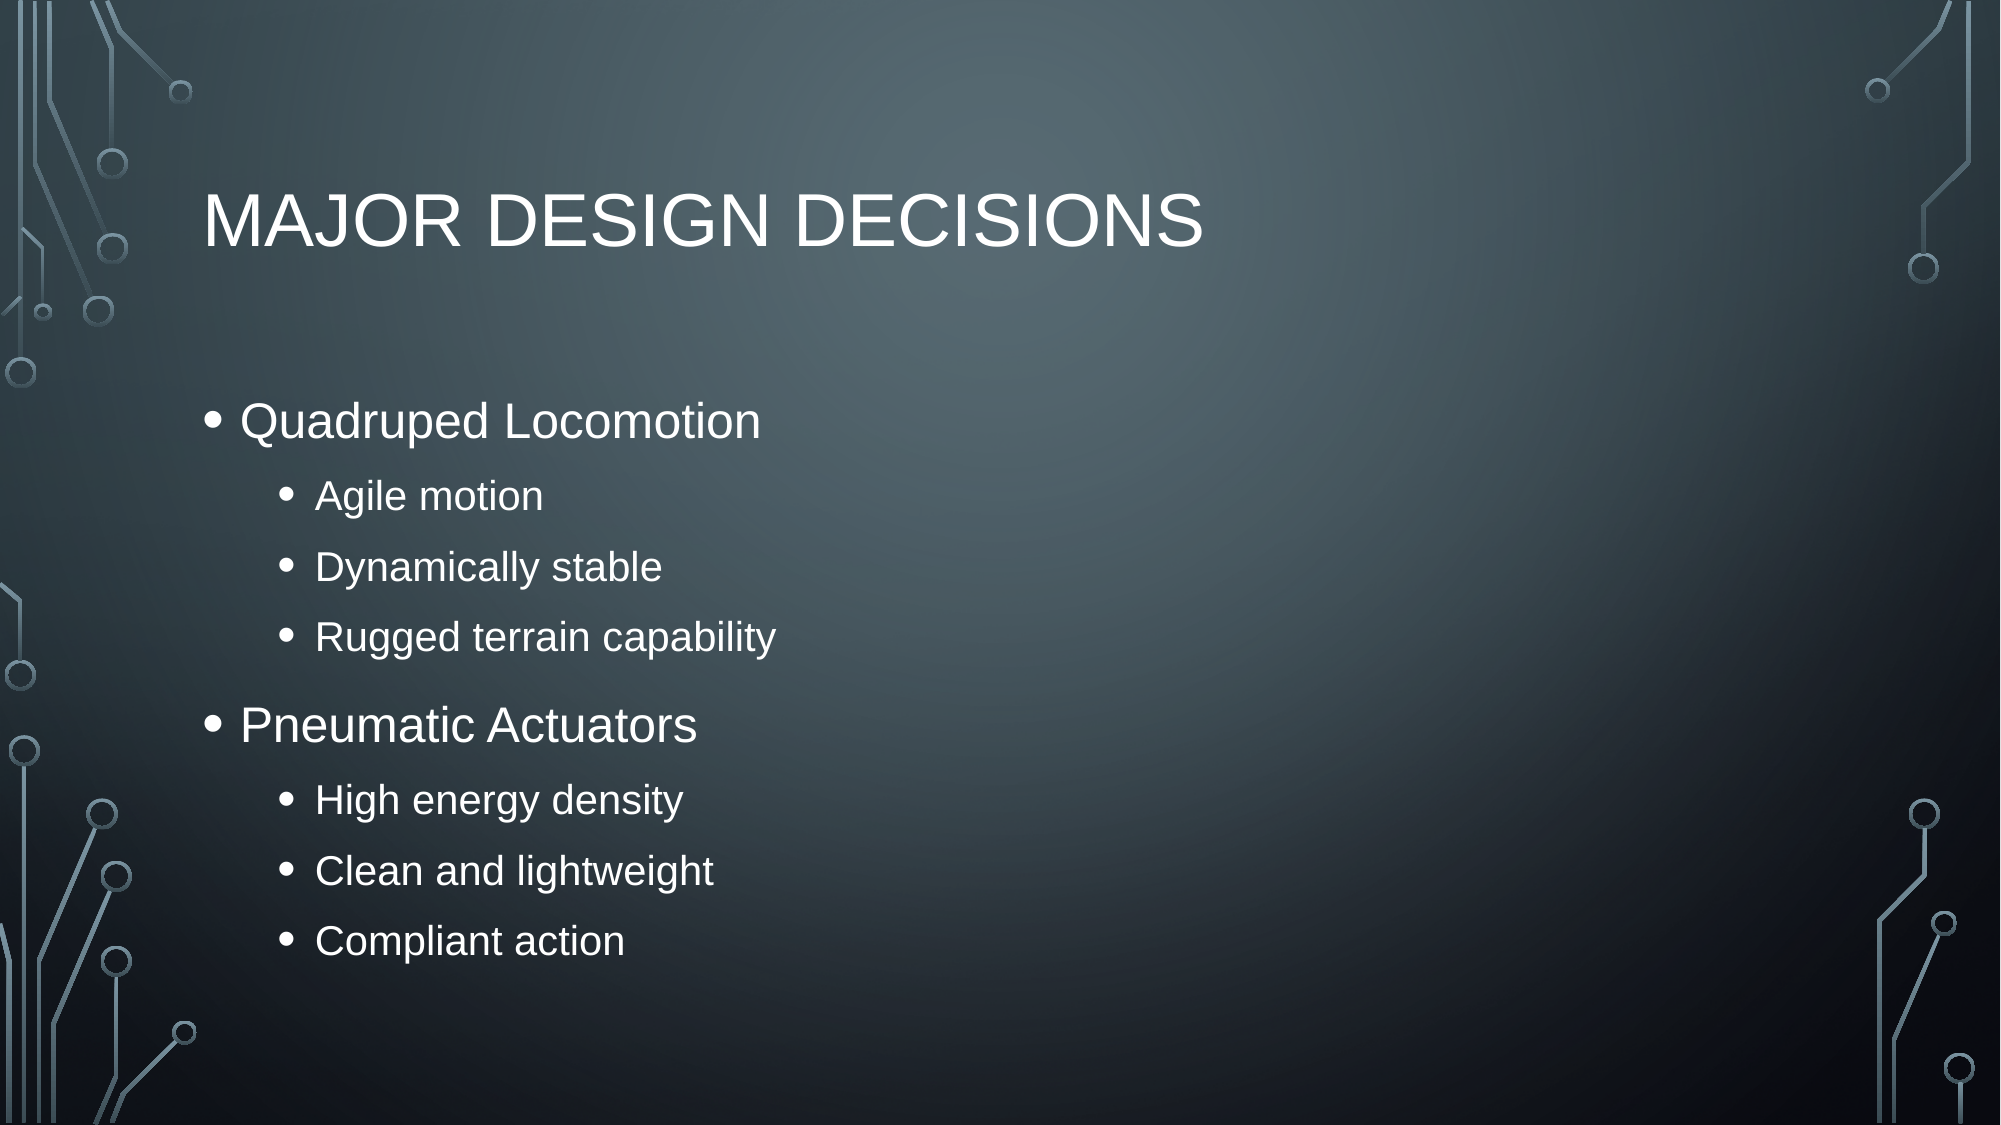

# Major Design Decisions
Quadruped Locomotion
Agile motion
Dynamically stable
Rugged terrain capability
Pneumatic Actuators
High energy density
Clean and lightweight
Compliant action